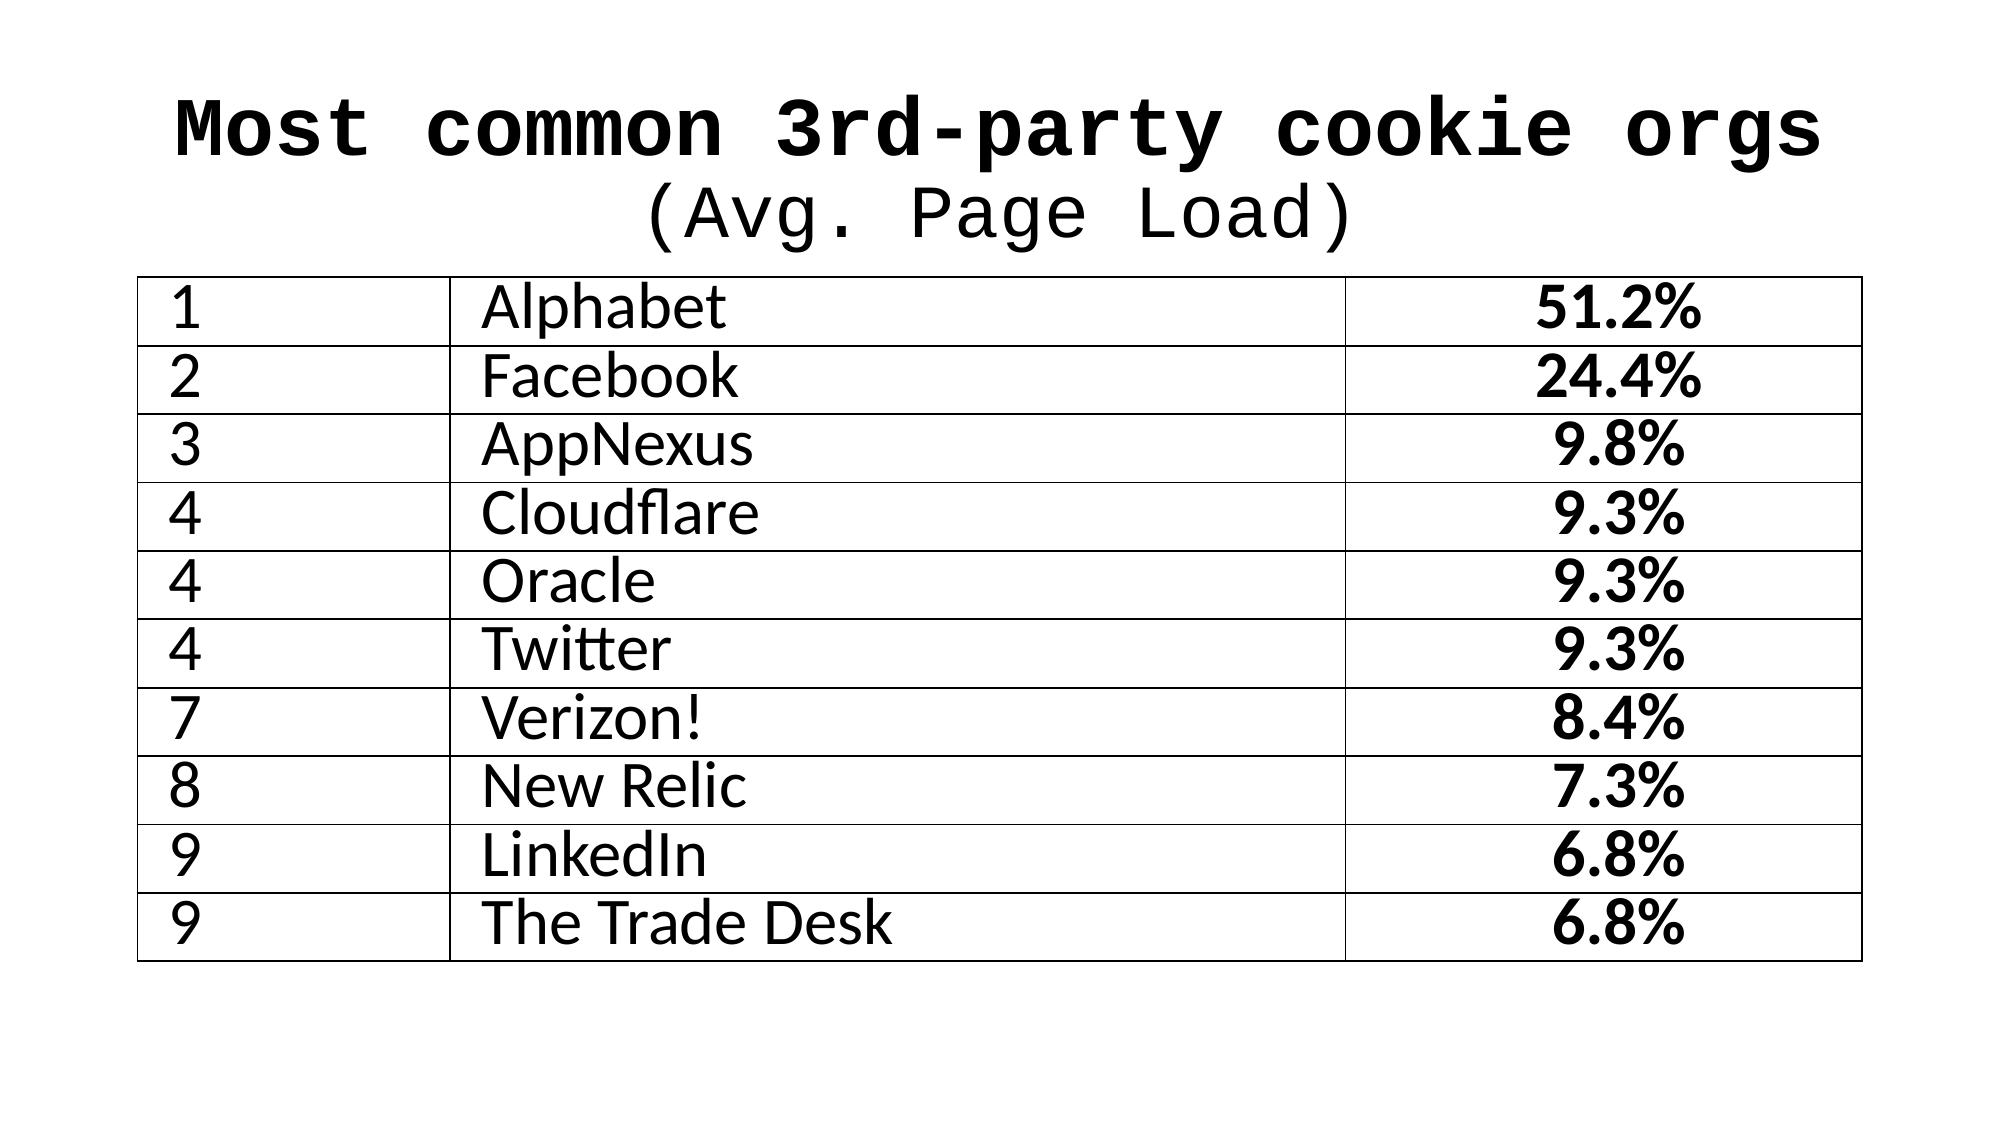

# Most common 3rd-party cookie orgs (Avg. Page Load)
| 1 | Alphabet | 51.2% |
| --- | --- | --- |
| 2 | Facebook | 24.4% |
| 3 | AppNexus | 9.8% |
| 4 | Cloudflare | 9.3% |
| 4 | Oracle | 9.3% |
| 4 | Twitter | 9.3% |
| 7 | Verizon! | 8.4% |
| 8 | New Relic | 7.3% |
| 9 | LinkedIn | 6.8% |
| 9 | The Trade Desk | 6.8% |